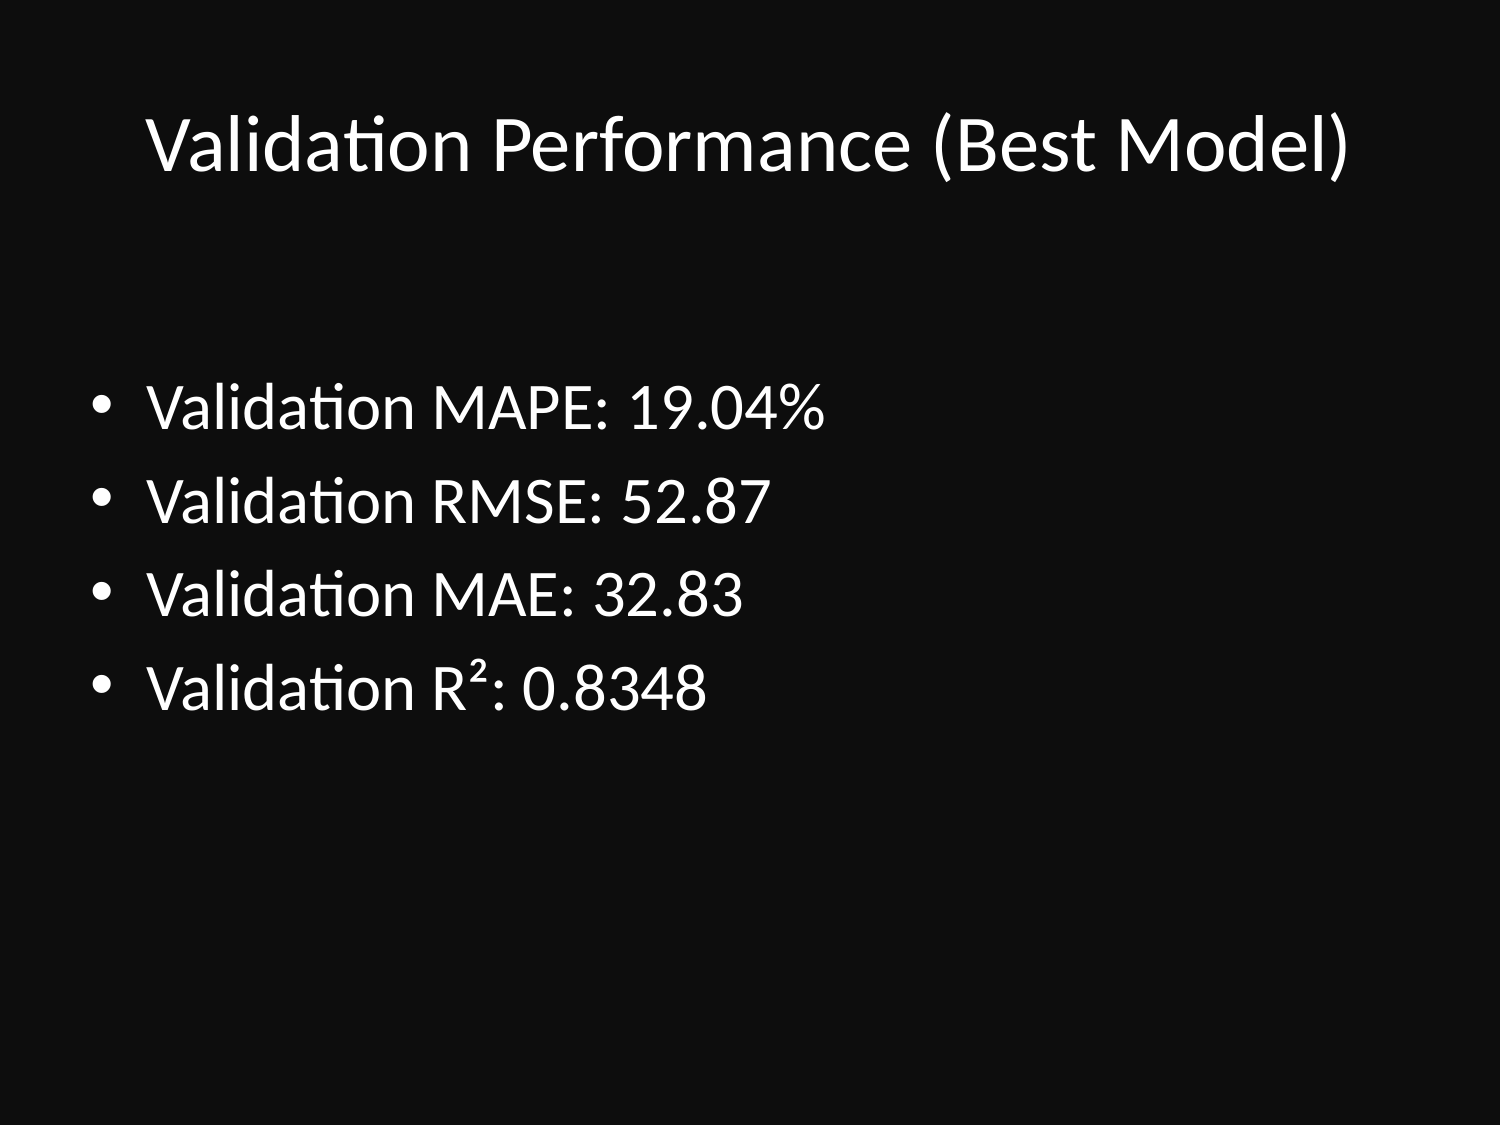

# Validation Performance (Best Model)

Validation MAPE: 19.04%
Validation RMSE: 52.87
Validation MAE: 32.83
Validation R²: 0.8348